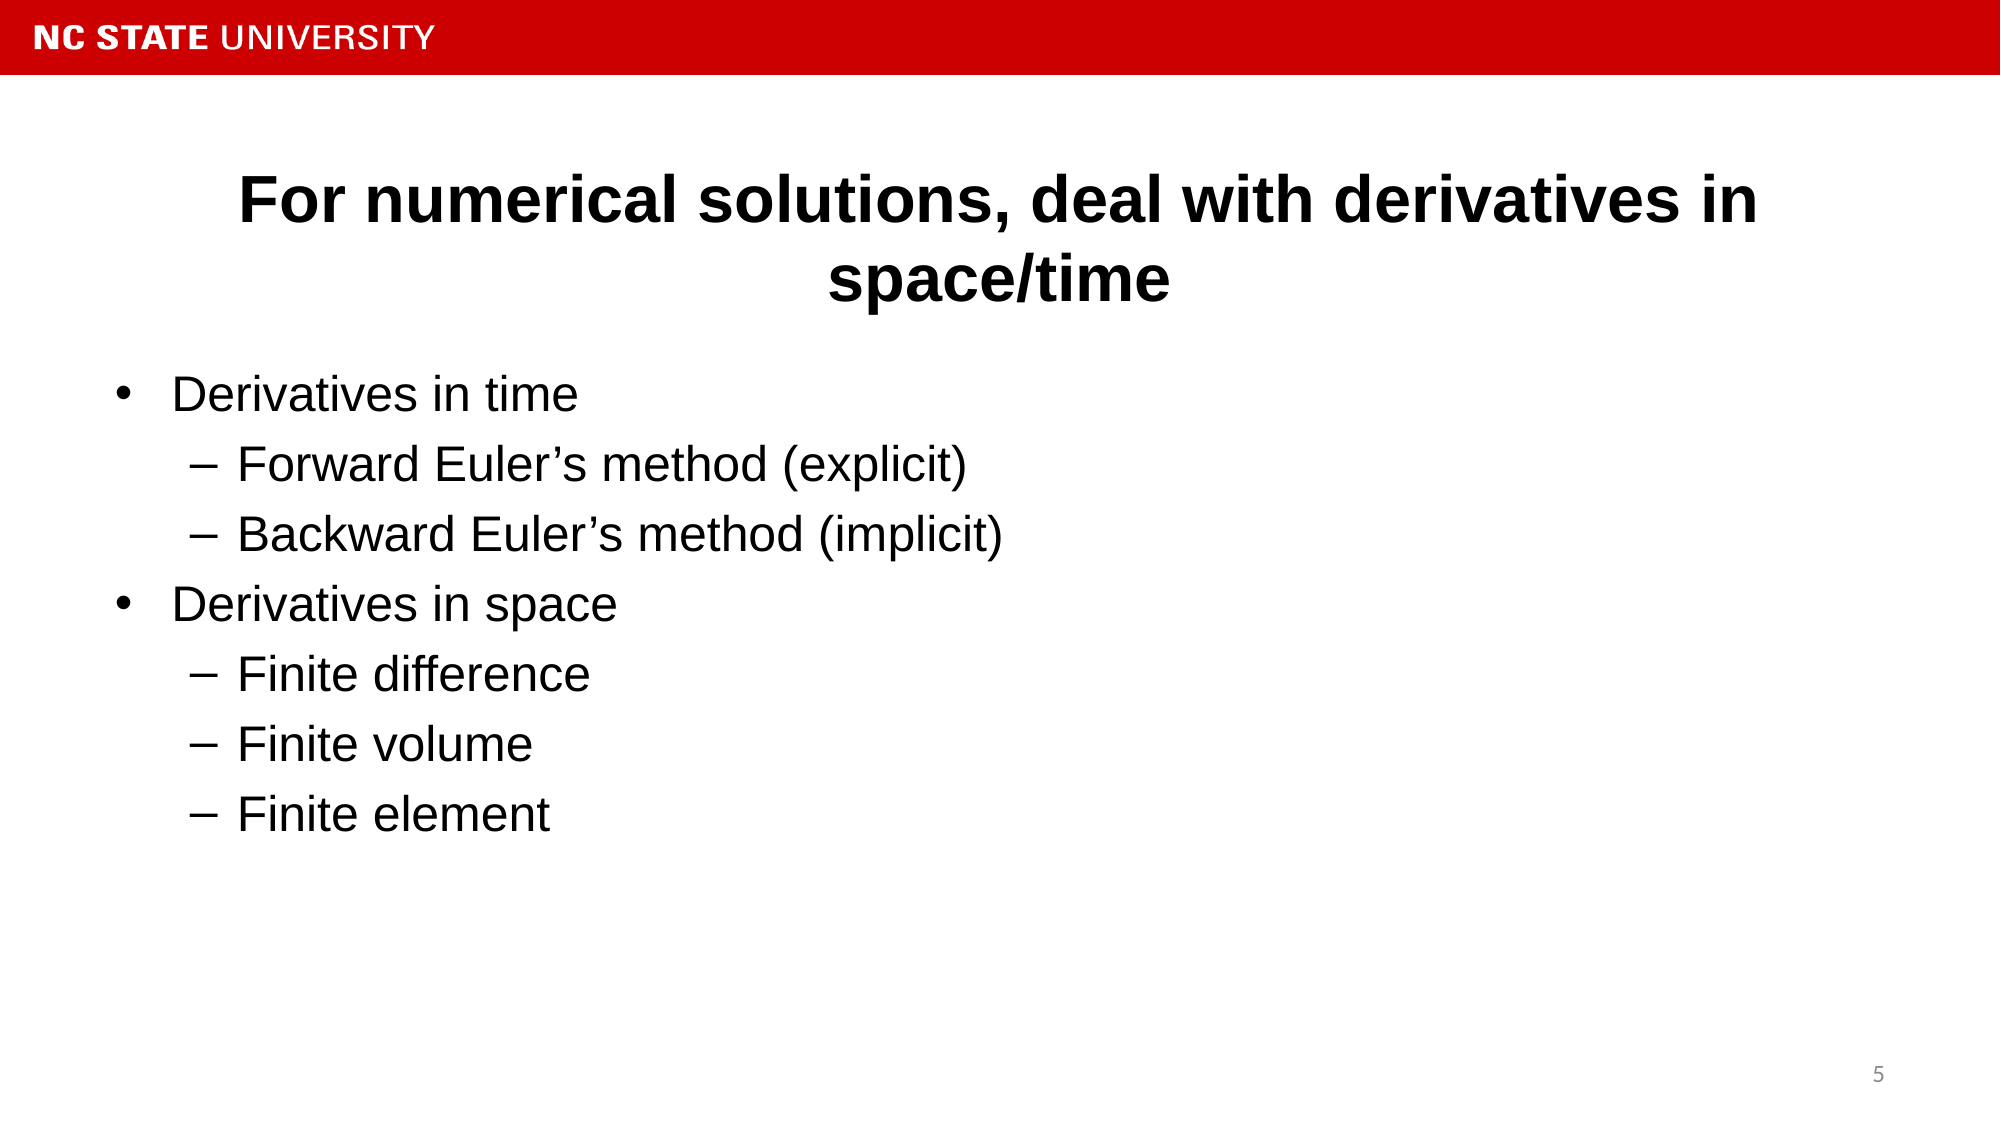

# For numerical solutions, deal with derivatives in space/time
Derivatives in time
Forward Euler’s method (explicit)
Backward Euler’s method (implicit)
Derivatives in space
Finite difference
Finite volume
Finite element

5